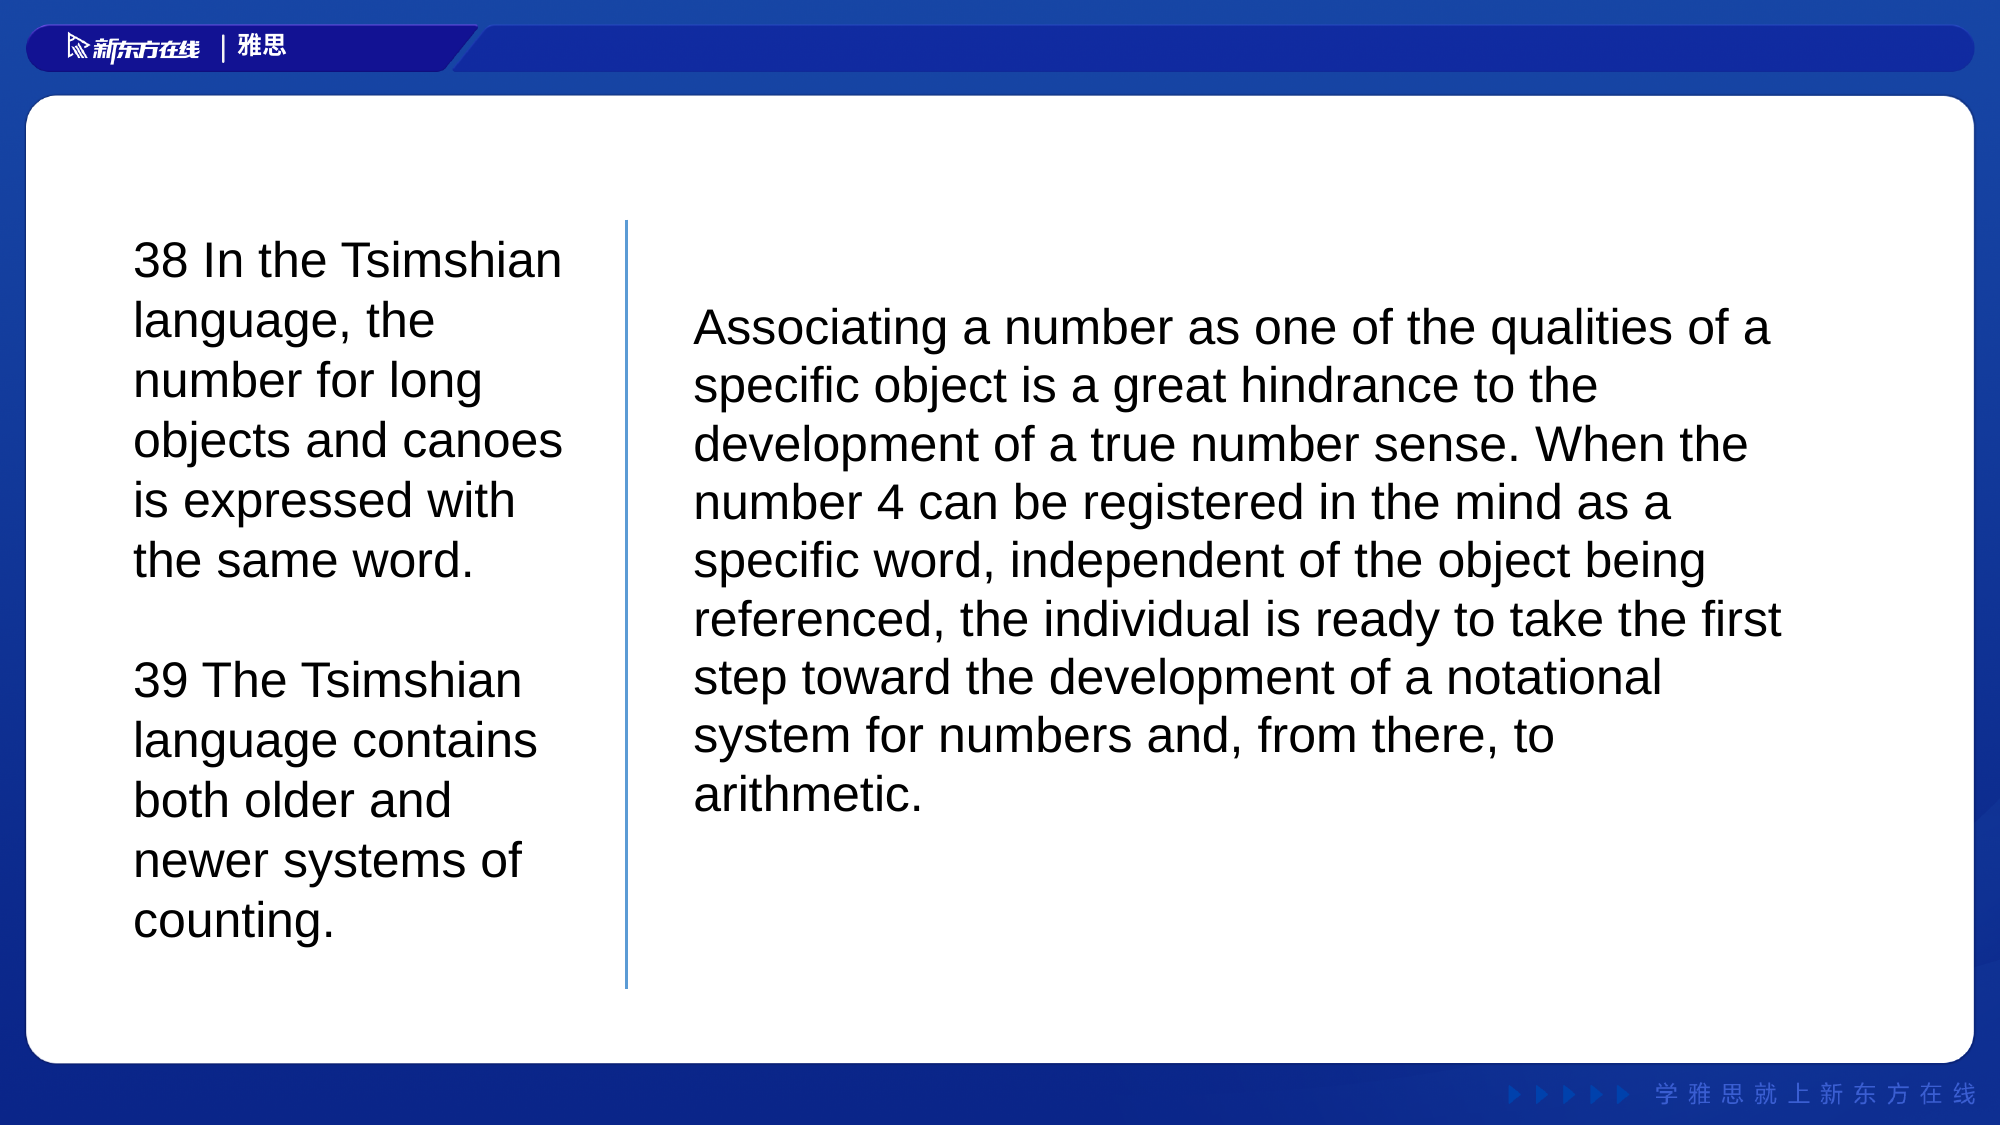

38 In the Tsimshian language, the number for long objects and canoes is expressed with the same word.

39 The Tsimshian language contains both older and newer systems of counting.
#
Associating a number as one of the qualities of a specific object is a great hindrance to the development of a true number sense. When the number 4 can be registered in the mind as a specific word, independent of the object being referenced, the individual is ready to take the first step toward the development of a notational system for numbers and, from there, to arithmetic.